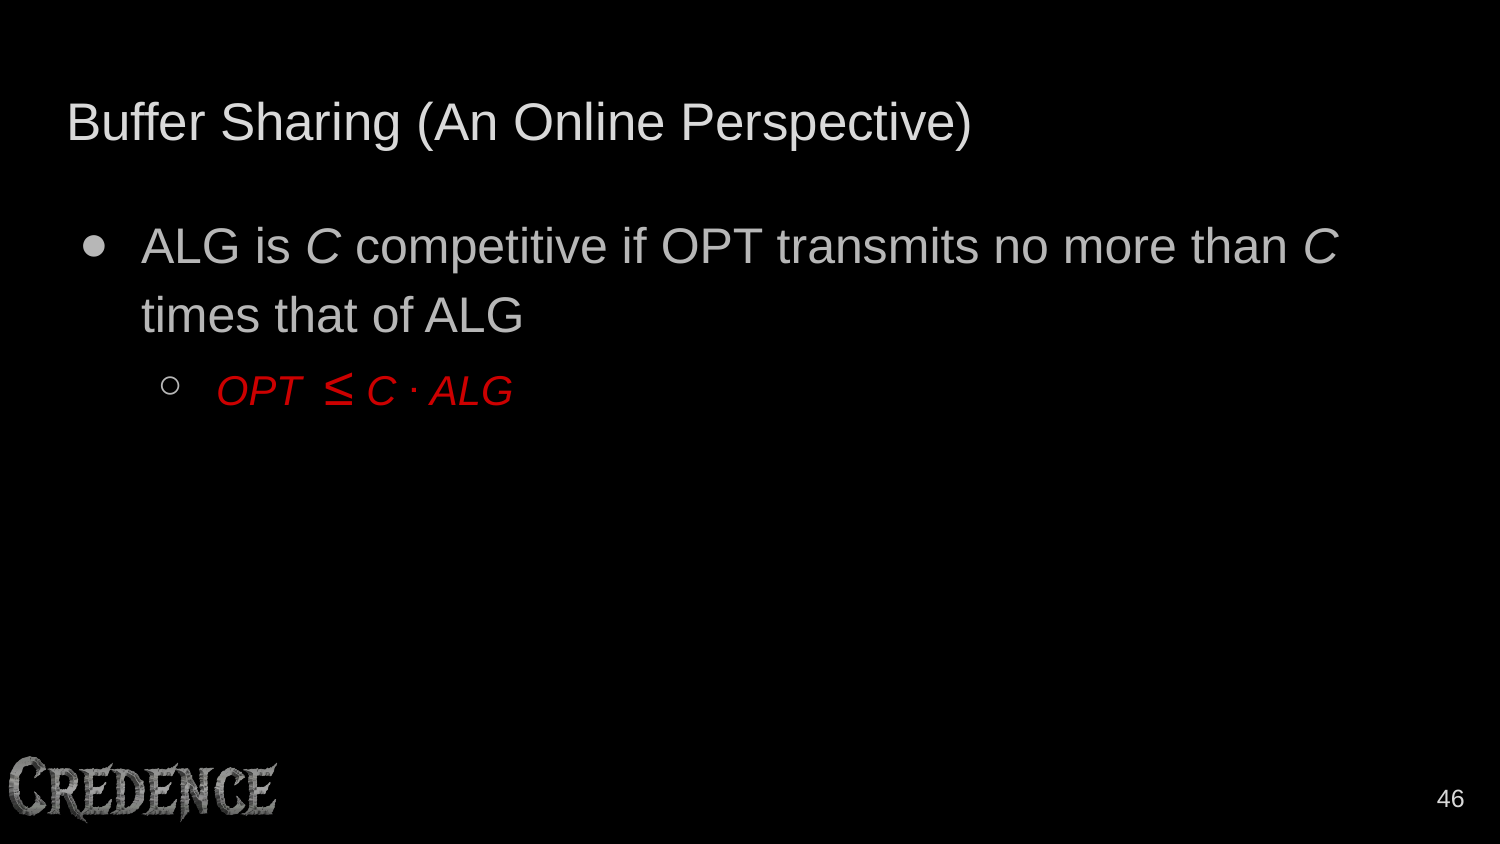

# Buffer Sharing (An Online Perspective)
ALG is C competitive if OPT transmits no more than C times that of ALG
OPT  ≤ C ᐧ ALG
46